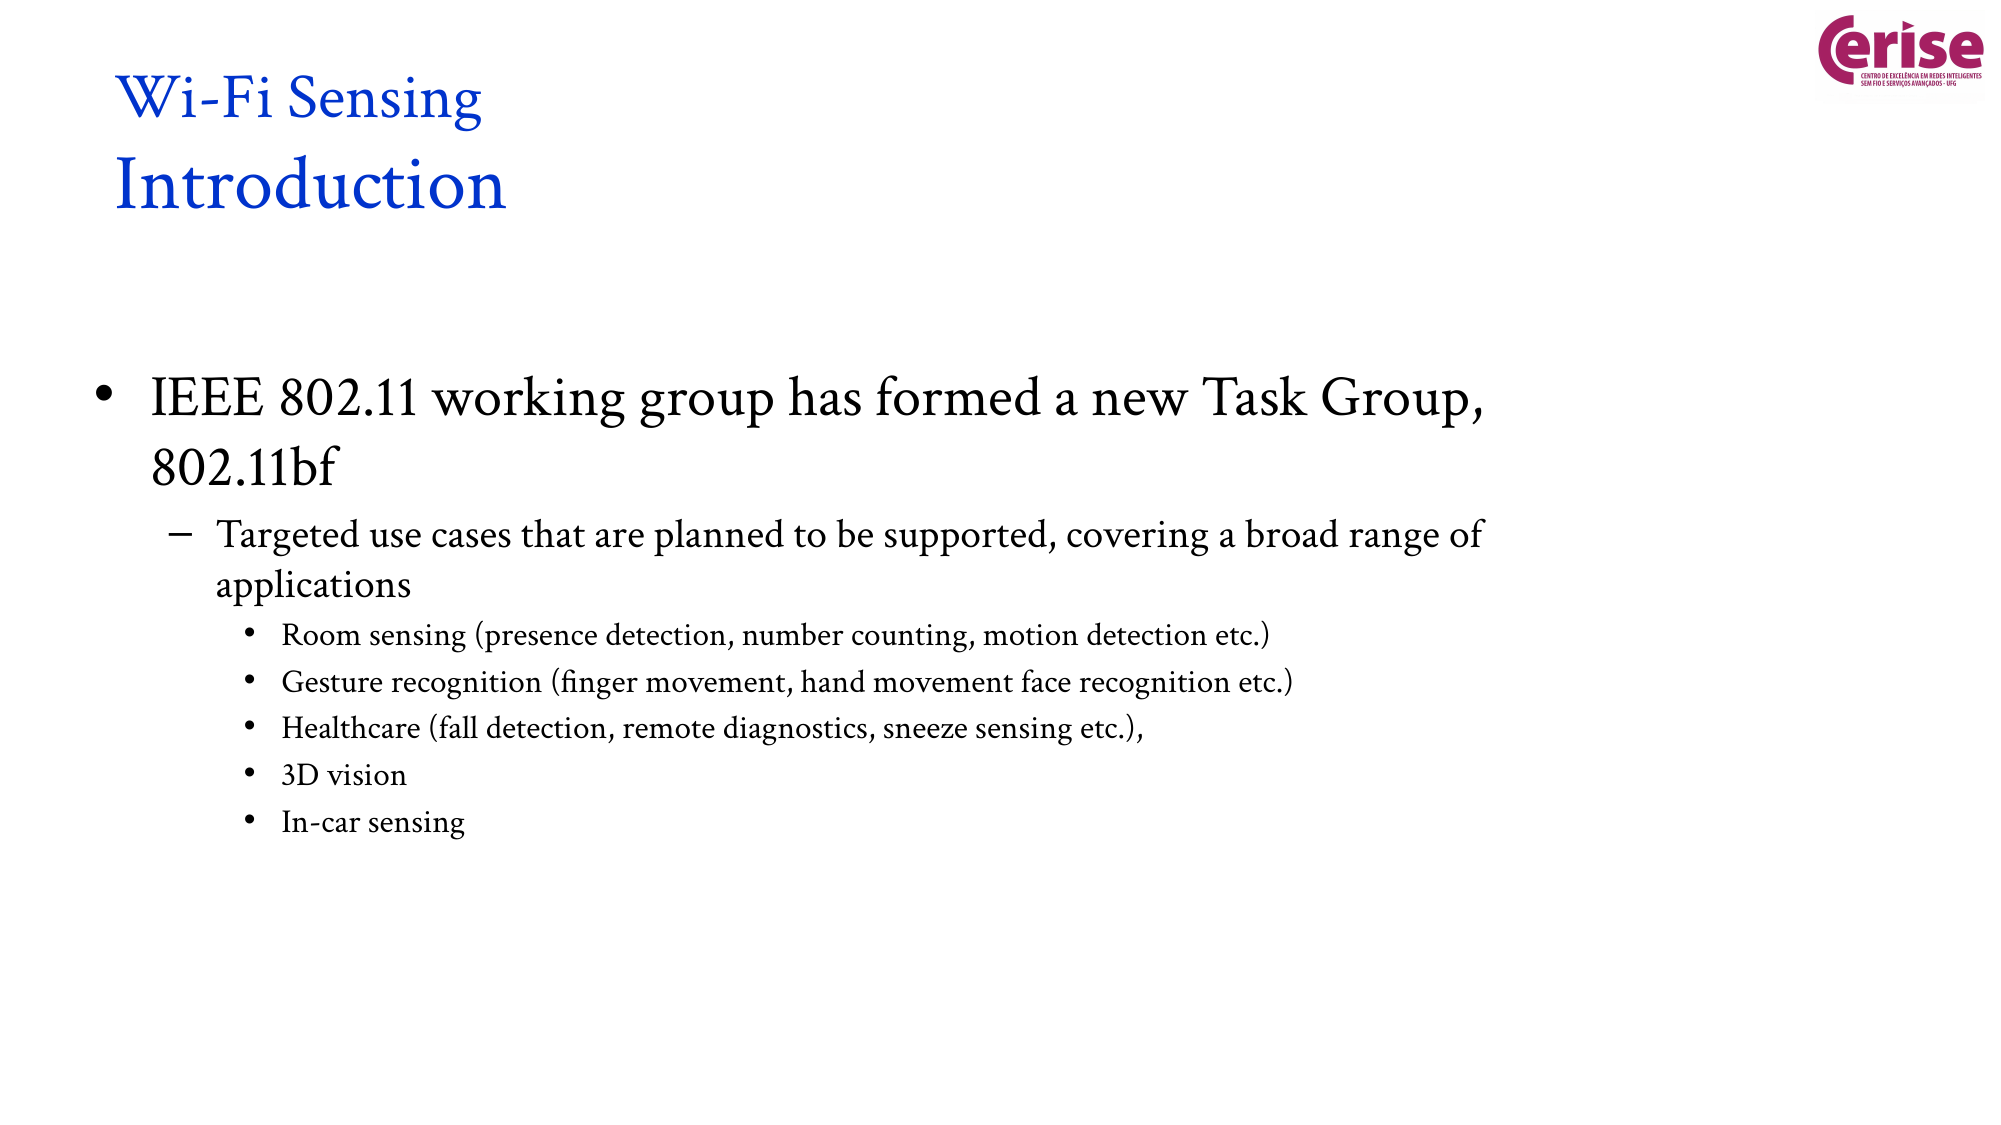

# Wi-Fi Sensing Introduction
IEEE 802.11 working group has formed a new Task Group, 802.11bf
Targeted use cases that are planned to be supported, covering a broad range of applications
Room sensing (presence detection, number counting, motion detection etc.)
Gesture recognition (finger movement, hand movement face recognition etc.)
Healthcare (fall detection, remote diagnostics, sneeze sensing etc.),
3D vision
In-car sensing